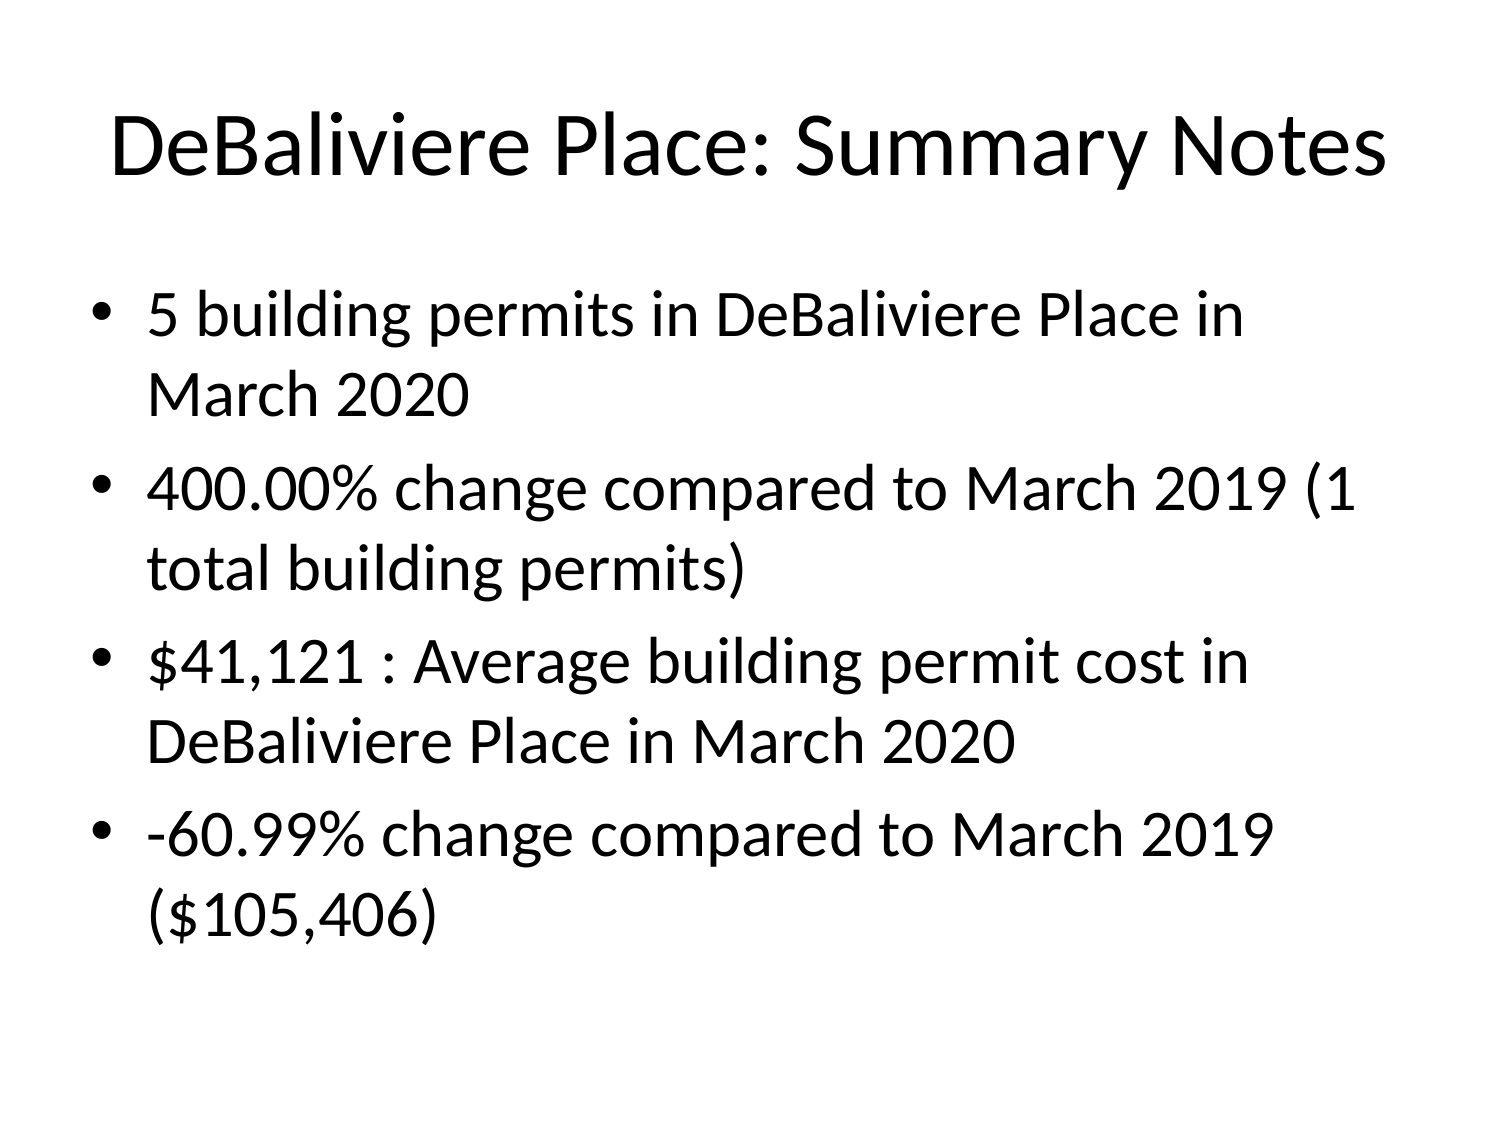

# DeBaliviere Place: Summary Notes
5 building permits in DeBaliviere Place in March 2020
400.00% change compared to March 2019 (1 total building permits)
$41,121 : Average building permit cost in DeBaliviere Place in March 2020
-60.99% change compared to March 2019 ($105,406)